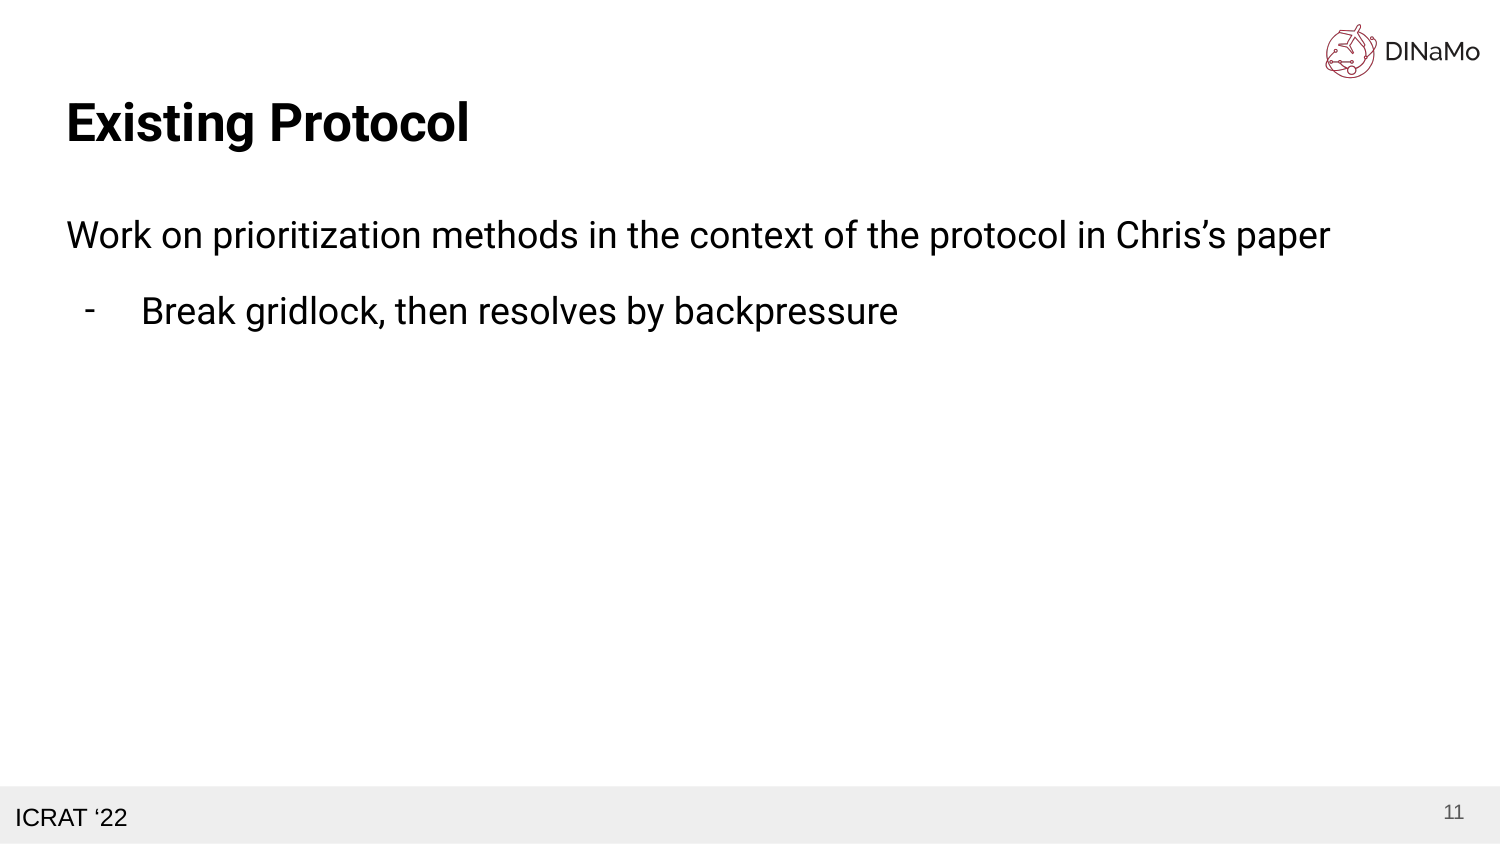

# Existing Protocol
Work on prioritization methods in the context of the protocol in Chris’s paper
Break gridlock, then resolves by backpressure

11